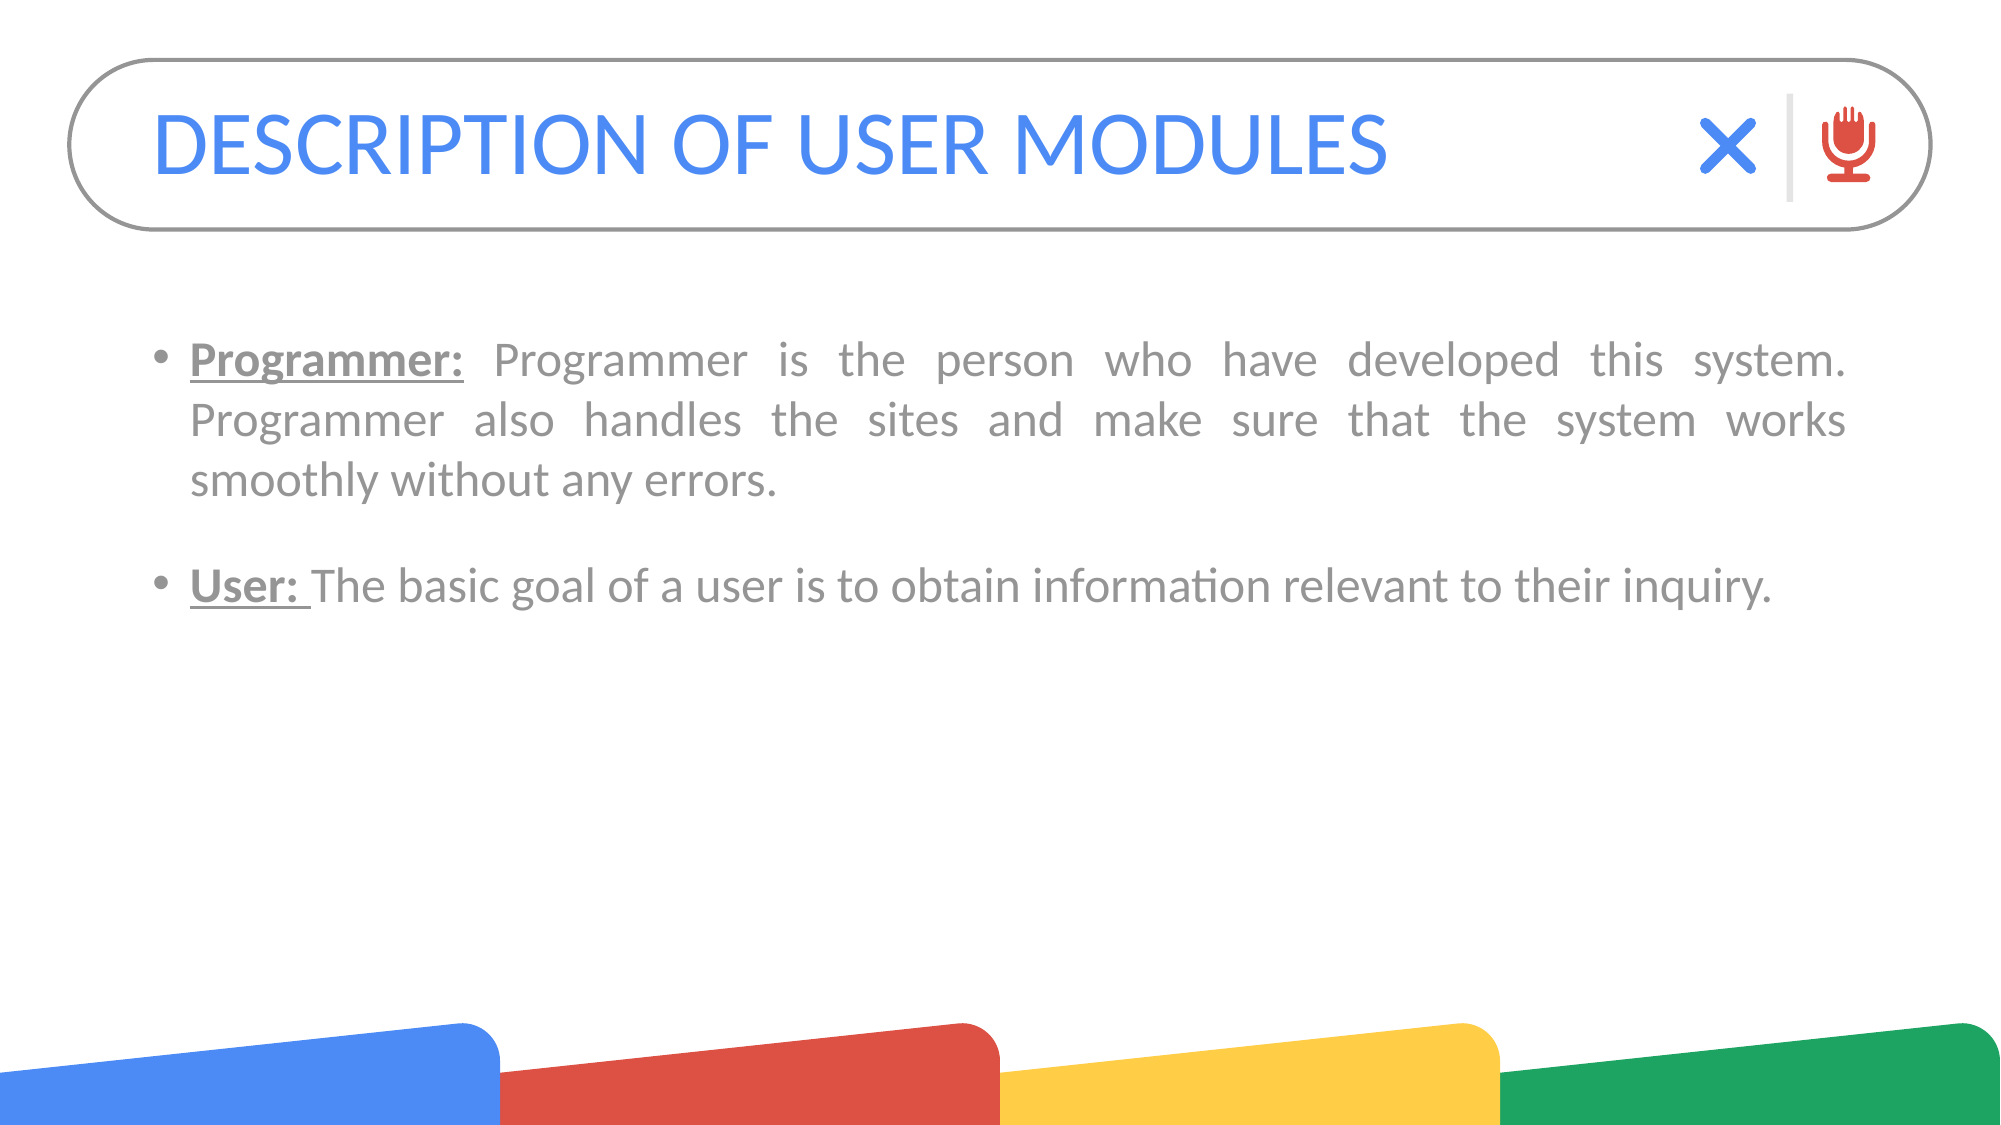

# DESCRIPTION OF USER MODULES
Programmer: Programmer is the person who have developed this system. Programmer also handles the sites and make sure that the system works smoothly without any errors.
User: The basic goal of a user is to obtain information relevant to their inquiry.